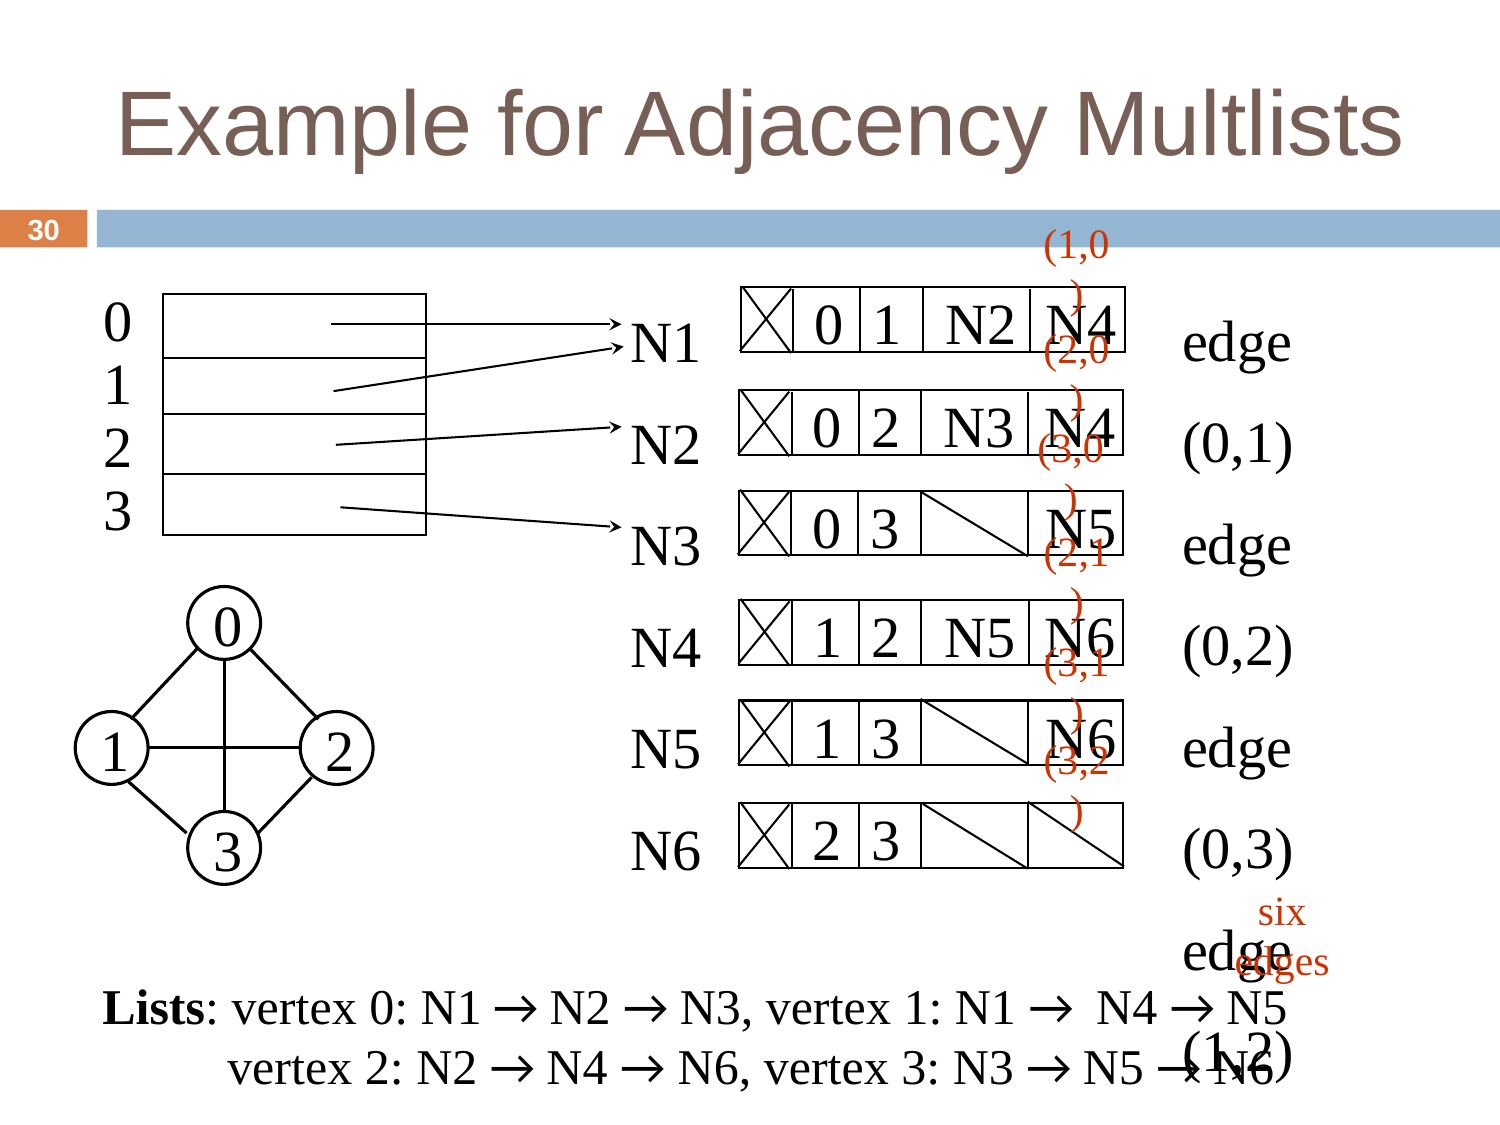

# Example for Adjacency Multlists
30
(1,0)
edge (0,1)
edge (0,2)
edge (0,3)
edge (1,2)
edge (1,3)
edge (2,3)
N1
N2
N3
N4
N5
N6
 0  1   N2  N4

(2,0)
 0  2   N3  N4

(3,0)
 0  3          N5

(2,1)
 1  2   N5  N6

(3,1)
 1  3          N6

(3,2)
 2  3

six edges
0
1
2
3

0
1
2
3
Lists: vertex 0: N1 → N2 → N3, vertex 1: N1 →  N4 → N5
          vertex 2: N2 → N4 → N6, vertex 3: N3 → N5 → N6